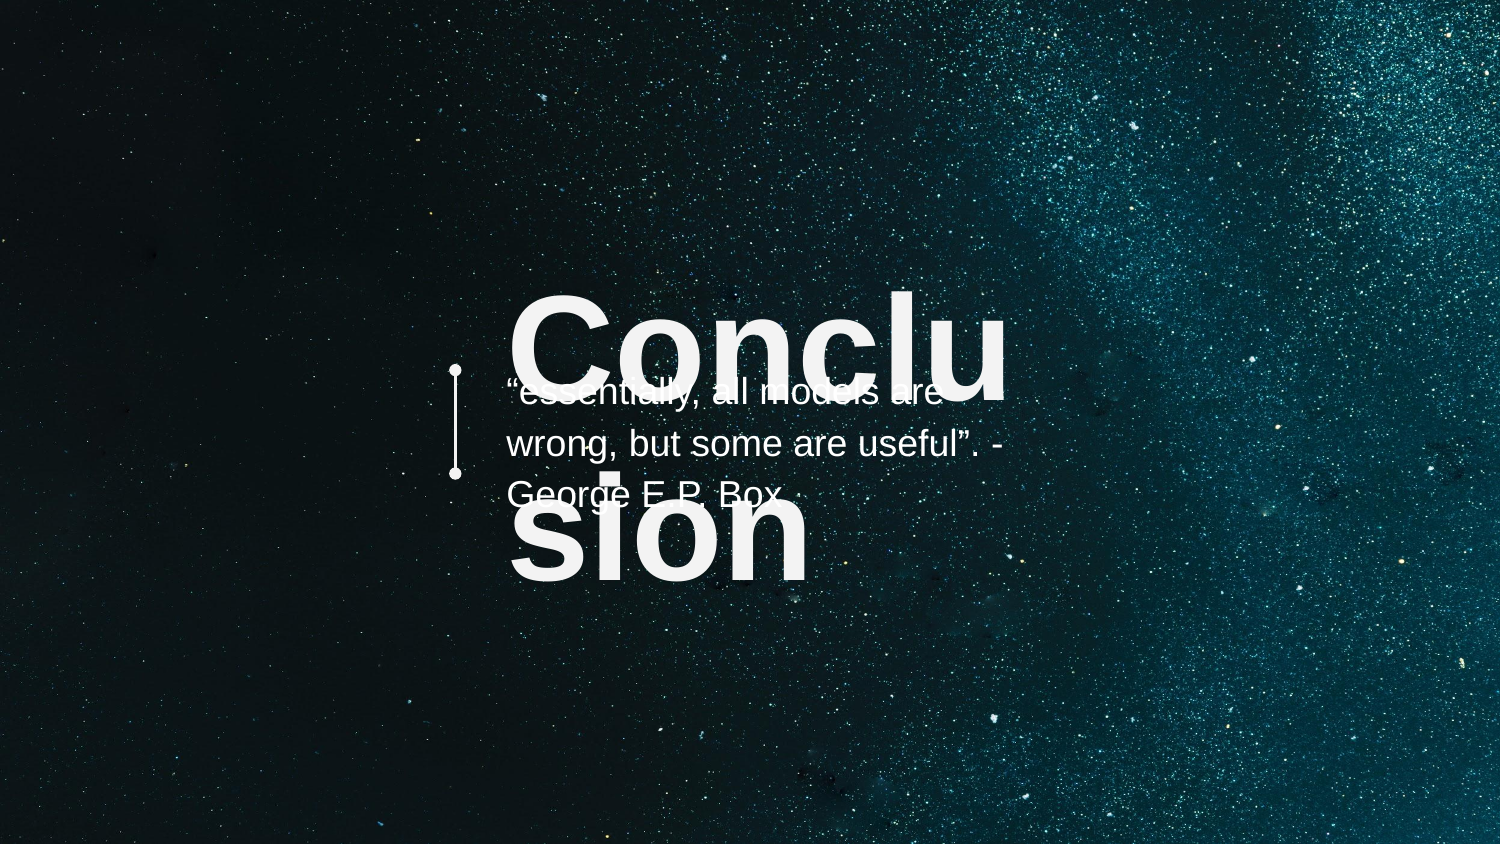

Conclusion
“essentially, all models are wrong, but some are useful”. - George E.P. Box